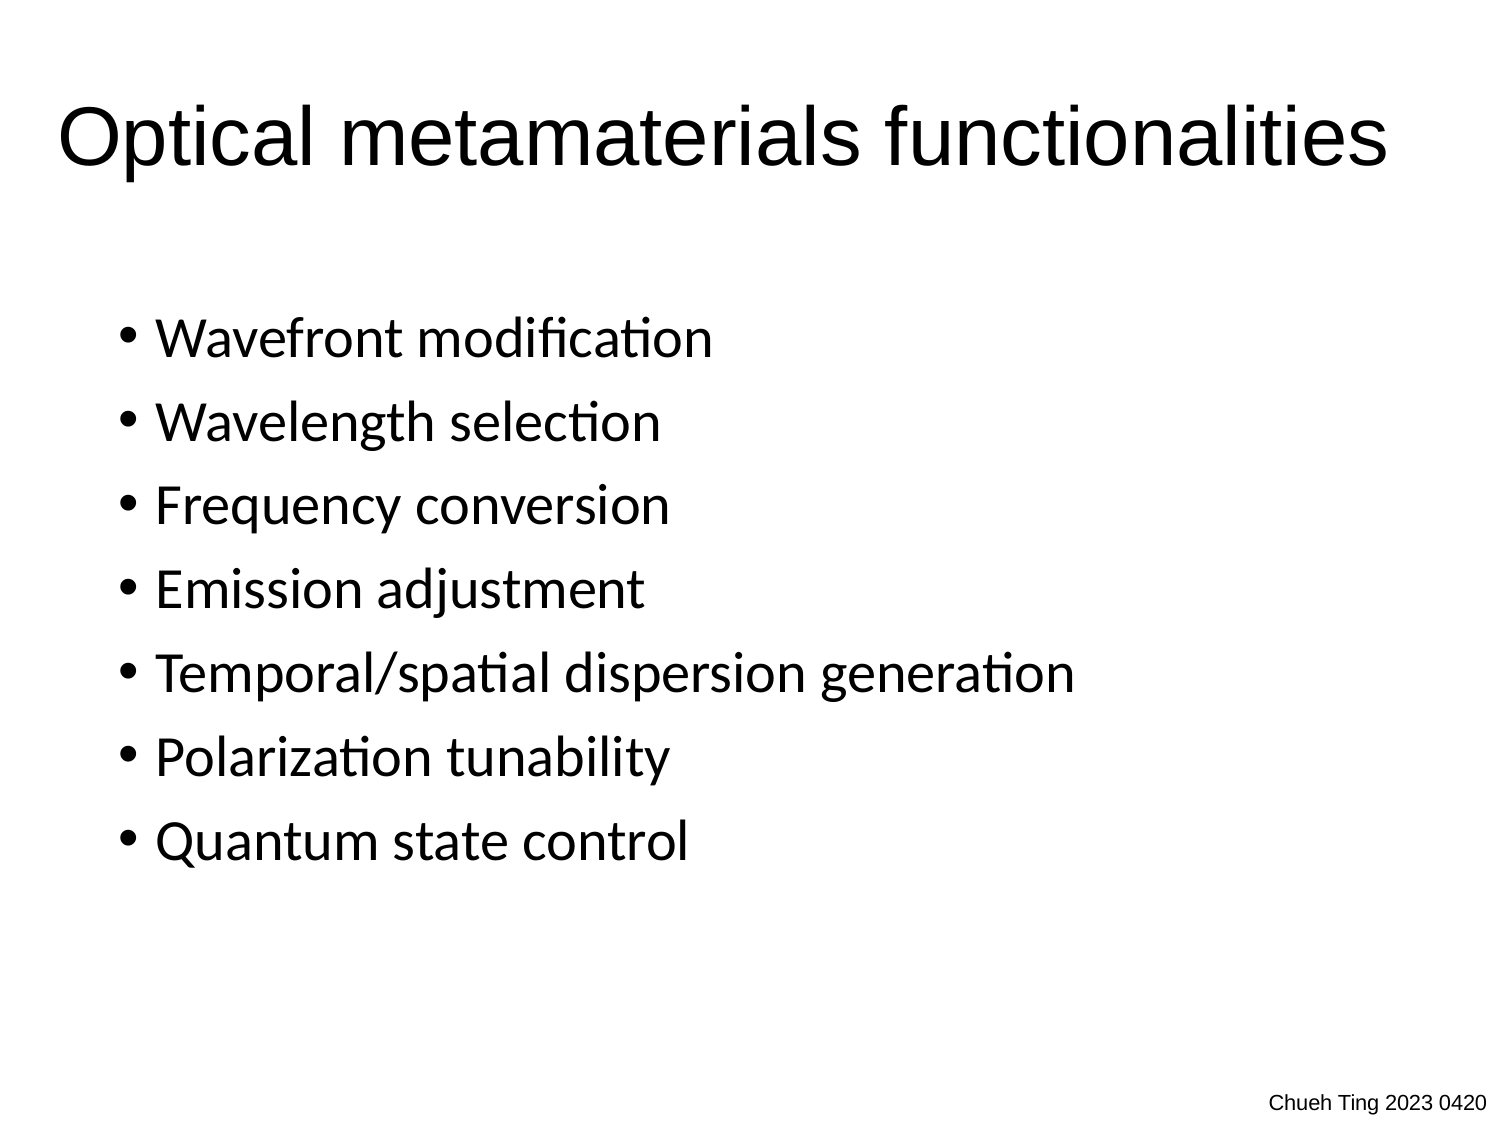

# Optical metamaterials functionalities
Wavefront modification
Wavelength selection
Frequency conversion
Emission adjustment
Temporal/spatial dispersion generation
Polarization tunability
Quantum state control

Chueh Ting 2023 0420